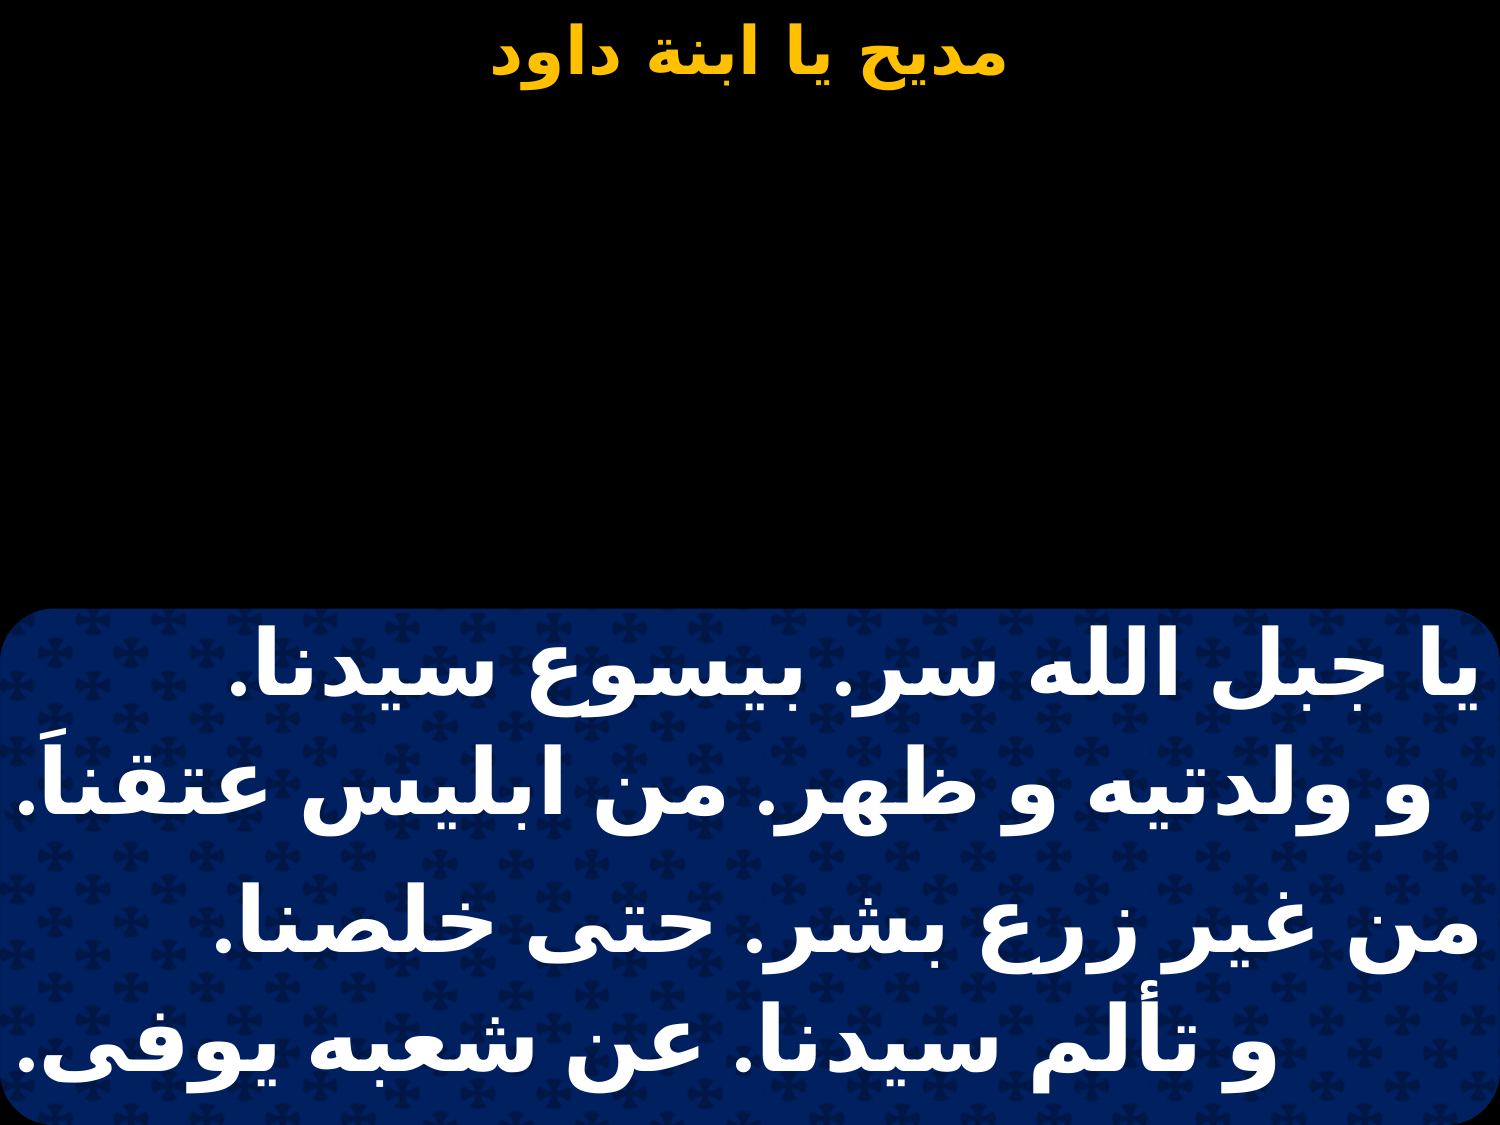

#
| يا جبل الله سر. بيسوع سيدنا. |
| --- |
| و ولدتيه و ظهر. من ابليس عتقناَ. |
|  |
| من غير زرع بشر. حتى خلصنا. |
| و تألم سيدنا. عن شعبه يوفى. |